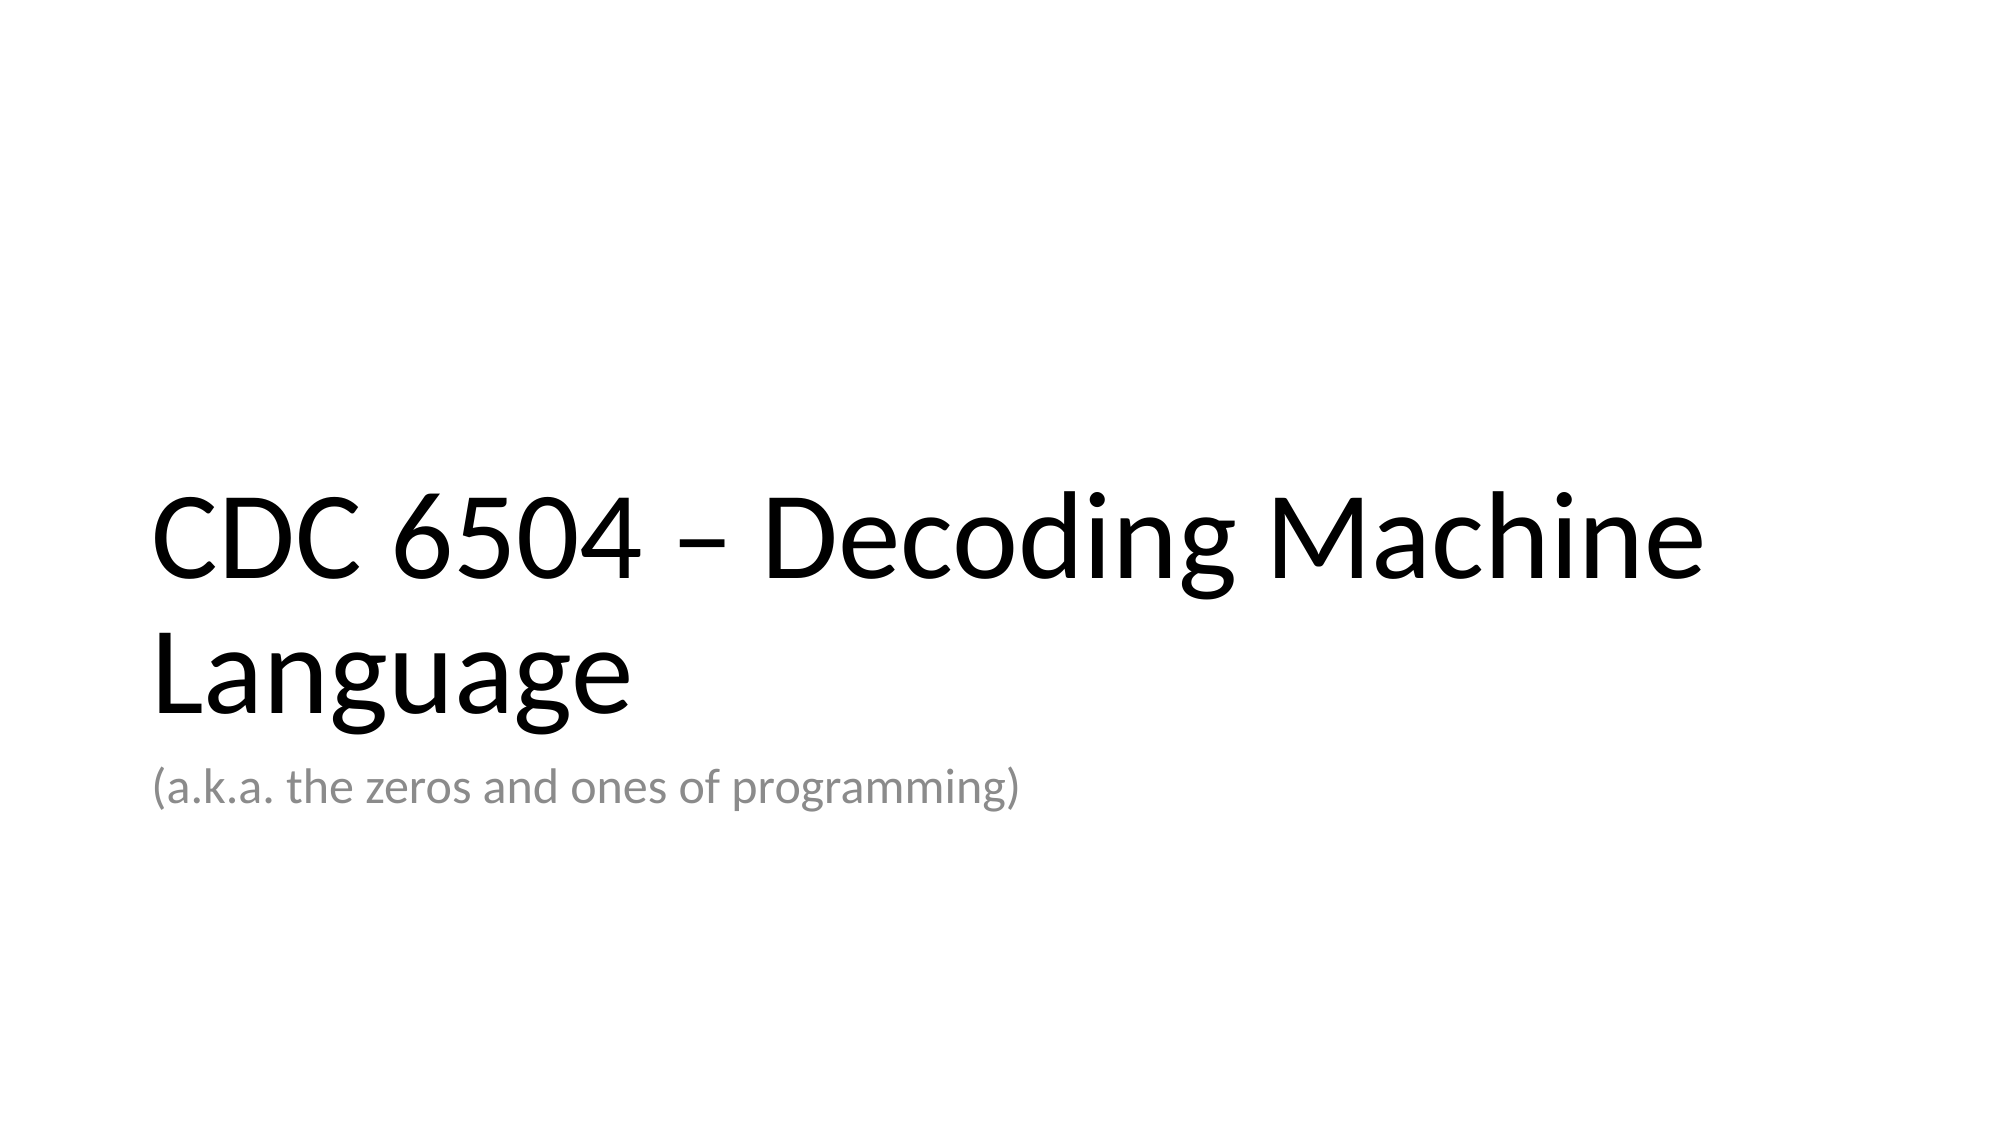

# CDC 6504 – Decoding Machine Language
(a.k.a. the zeros and ones of programming)